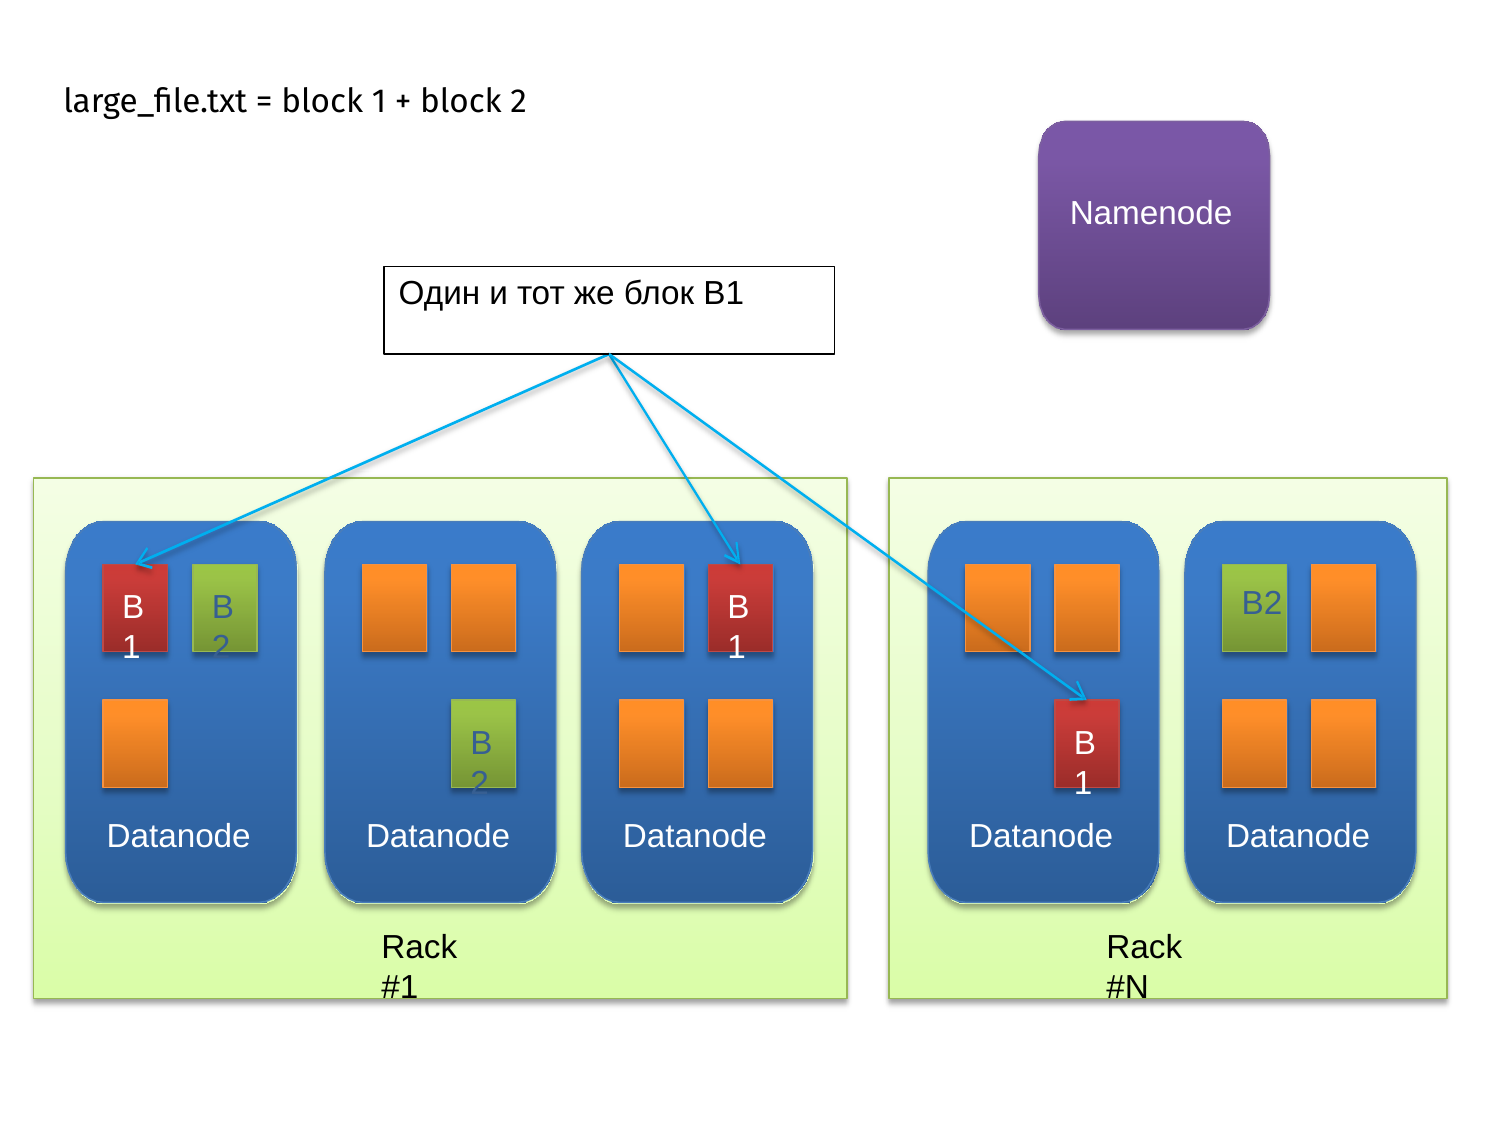

# large_file.txt = block 1 + block 2

Namenode
Один и тот же блок B1

B2
B1
B2
B1
B2
B1
Datanode
Datanode
Datanode
Datanode
Datanode
Rack #1
Rack #N